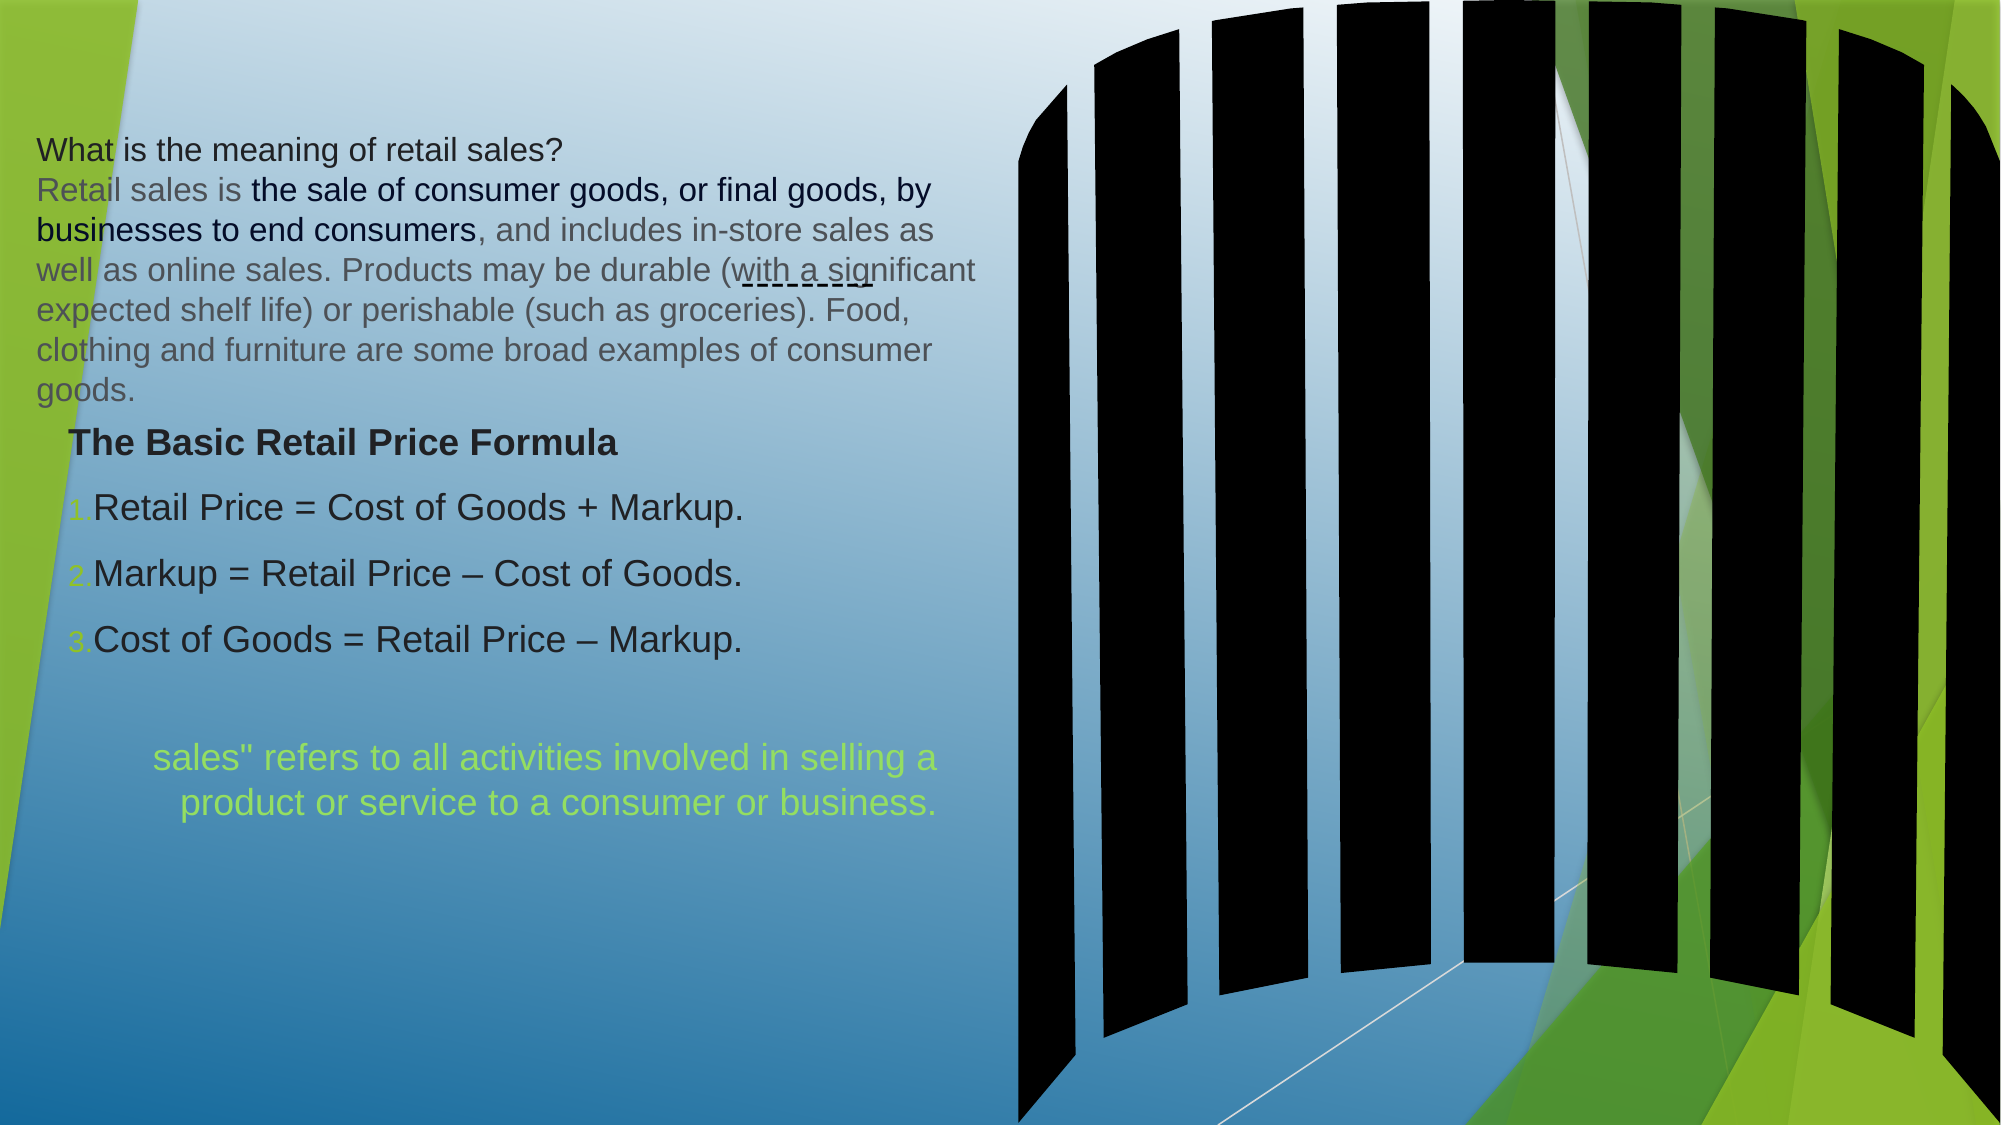

---------
# What is the meaning of retail sales? Retail sales is the sale of consumer goods, or final goods, by businesses to end consumers, and includes in-store sales as well as online sales. Products may be durable (with a significant expected shelf life) or perishable (such as groceries). Food, clothing and furniture are some broad examples of consumer goods.
---------
The Basic Retail Price Formula
Retail Price = Cost of Goods + Markup.
Markup = Retail Price – Cost of Goods.
Cost of Goods = Retail Price – Markup.

sales" refers to all activities involved in selling a product or service to a consumer or business.